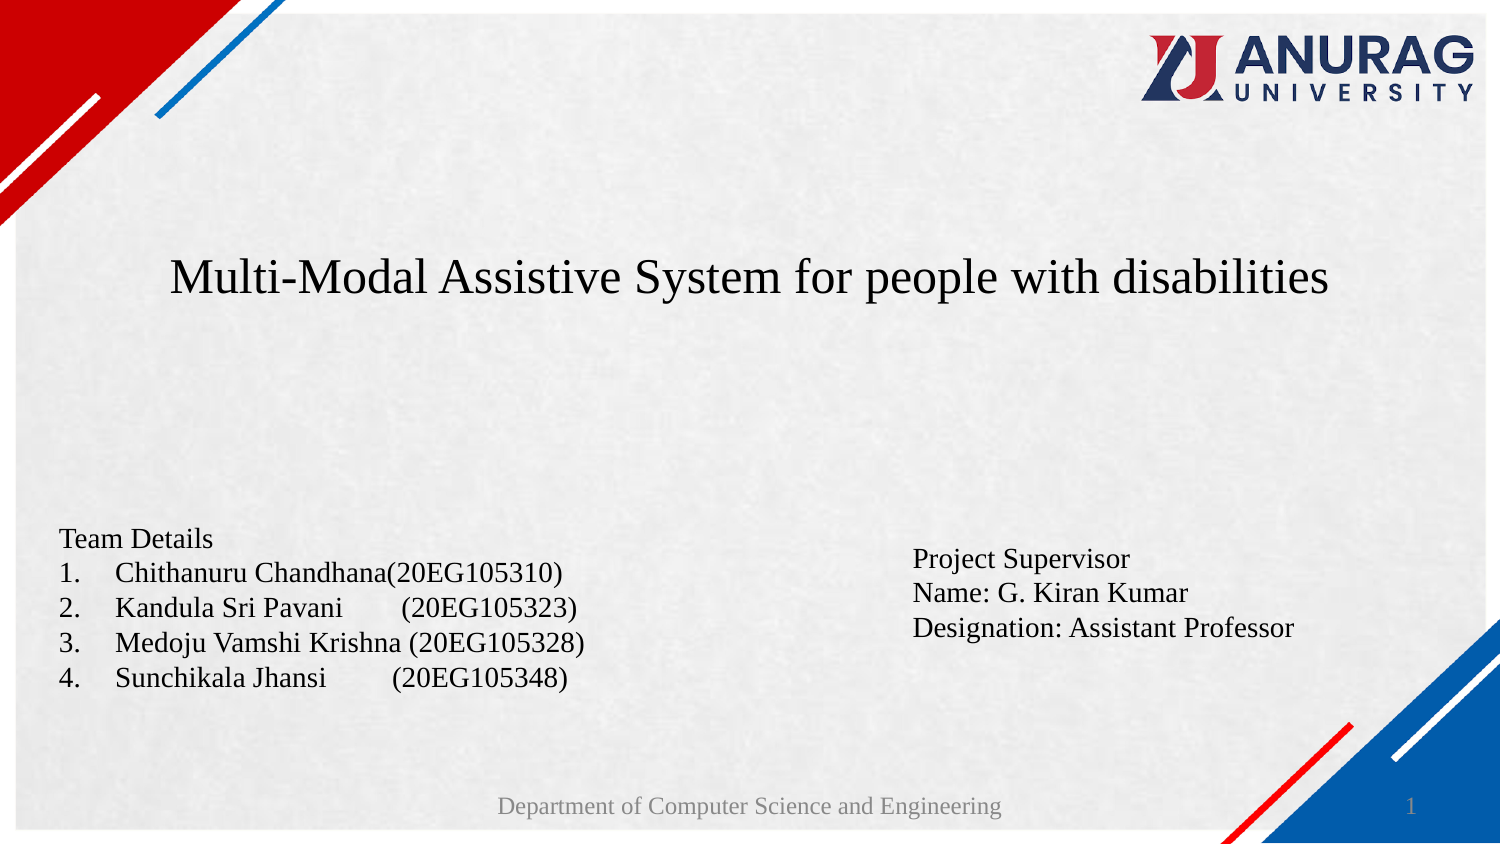

# Multi-Modal Assistive System for people with disabilities
Team Details
Chithanuru Chandhana(20EG105310)
Kandula Sri Pavani        (20EG105323)
Medoju Vamshi Krishna (20EG105328)
Sunchikala Jhansi         (20EG105348)
Project Supervisor
Name: G. Kiran Kumar
Designation: Assistant Professor
1
Department of Computer Science and Engineering